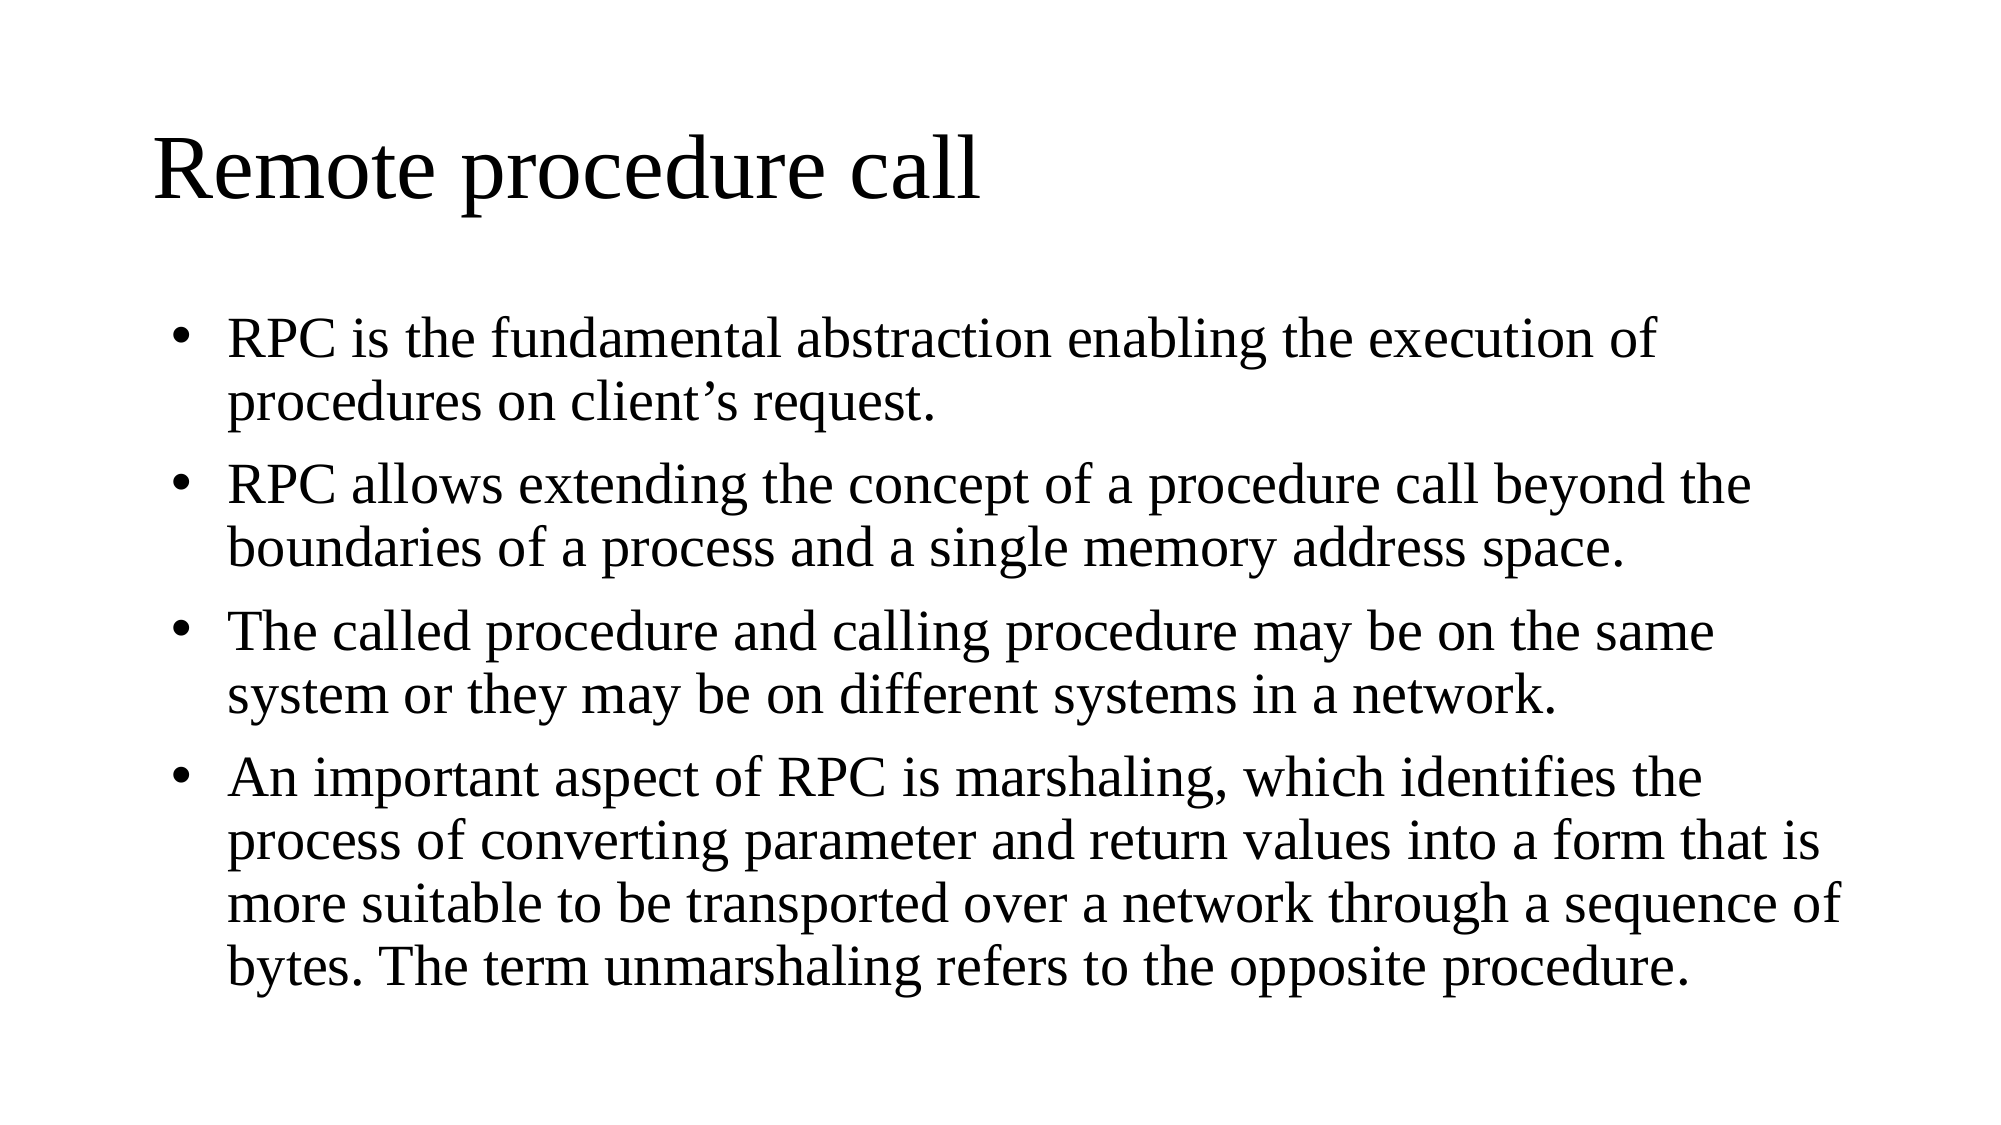

# Remote procedure call
RPC is the fundamental abstraction enabling the execution of procedures on client’s request.
RPC allows extending the concept of a procedure call beyond the boundaries of a process and a single memory address space.
The called procedure and calling procedure may be on the same system or they may be on different systems in a network.
An important aspect of RPC is marshaling, which identifies the process of converting parameter and return values into a form that is more suitable to be transported over a network through a sequence of bytes. The term unmarshaling refers to the opposite procedure.